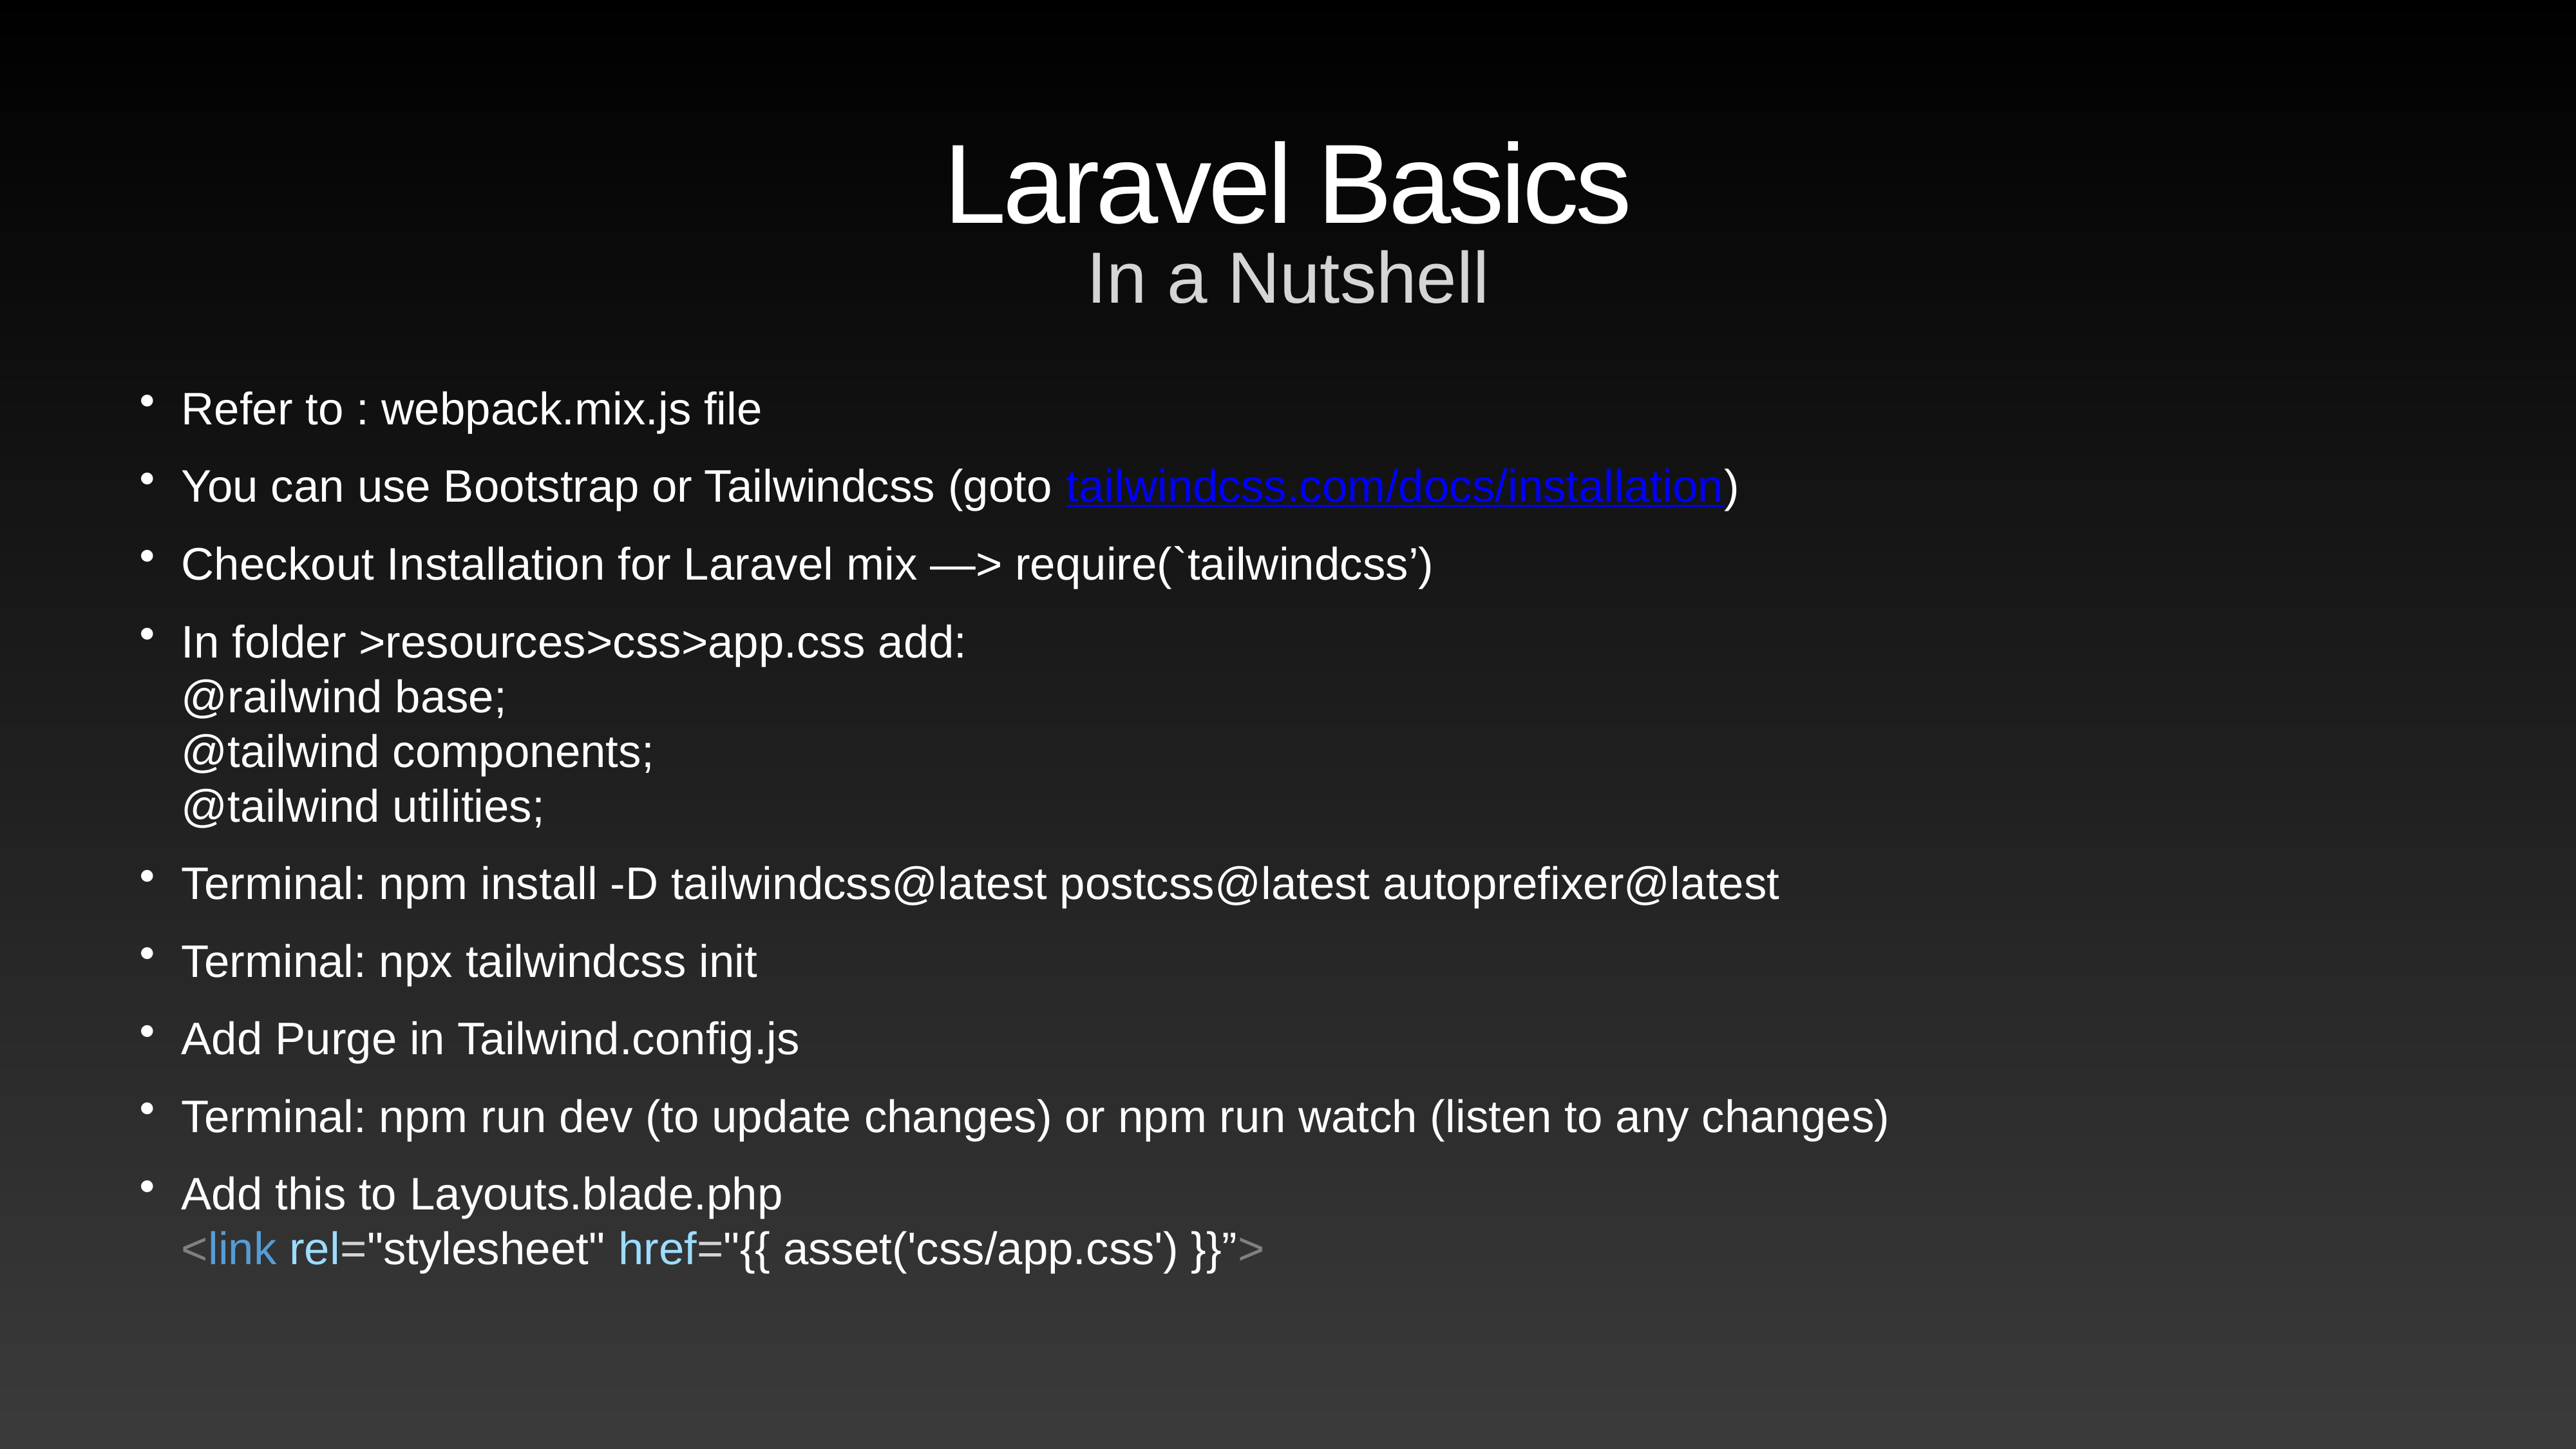

# Laravel Basics
In a Nutshell
Refer to : webpack.mix.js file
You can use Bootstrap or Tailwindcss (goto tailwindcss.com/docs/installation)
Checkout Installation for Laravel mix —> require(`tailwindcss’)
In folder >resources>css>app.css add:
@railwind base;
@tailwind components;
@tailwind utilities;
Terminal: npm install -D tailwindcss@latest postcss@latest autoprefixer@latest
Terminal: npx tailwindcss init
Add Purge in Tailwind.config.js
Terminal: npm run dev (to update changes) or npm run watch (listen to any changes)
Add this to Layouts.blade.php
<link rel="stylesheet" href="{{ asset('css/app.css') }}”>